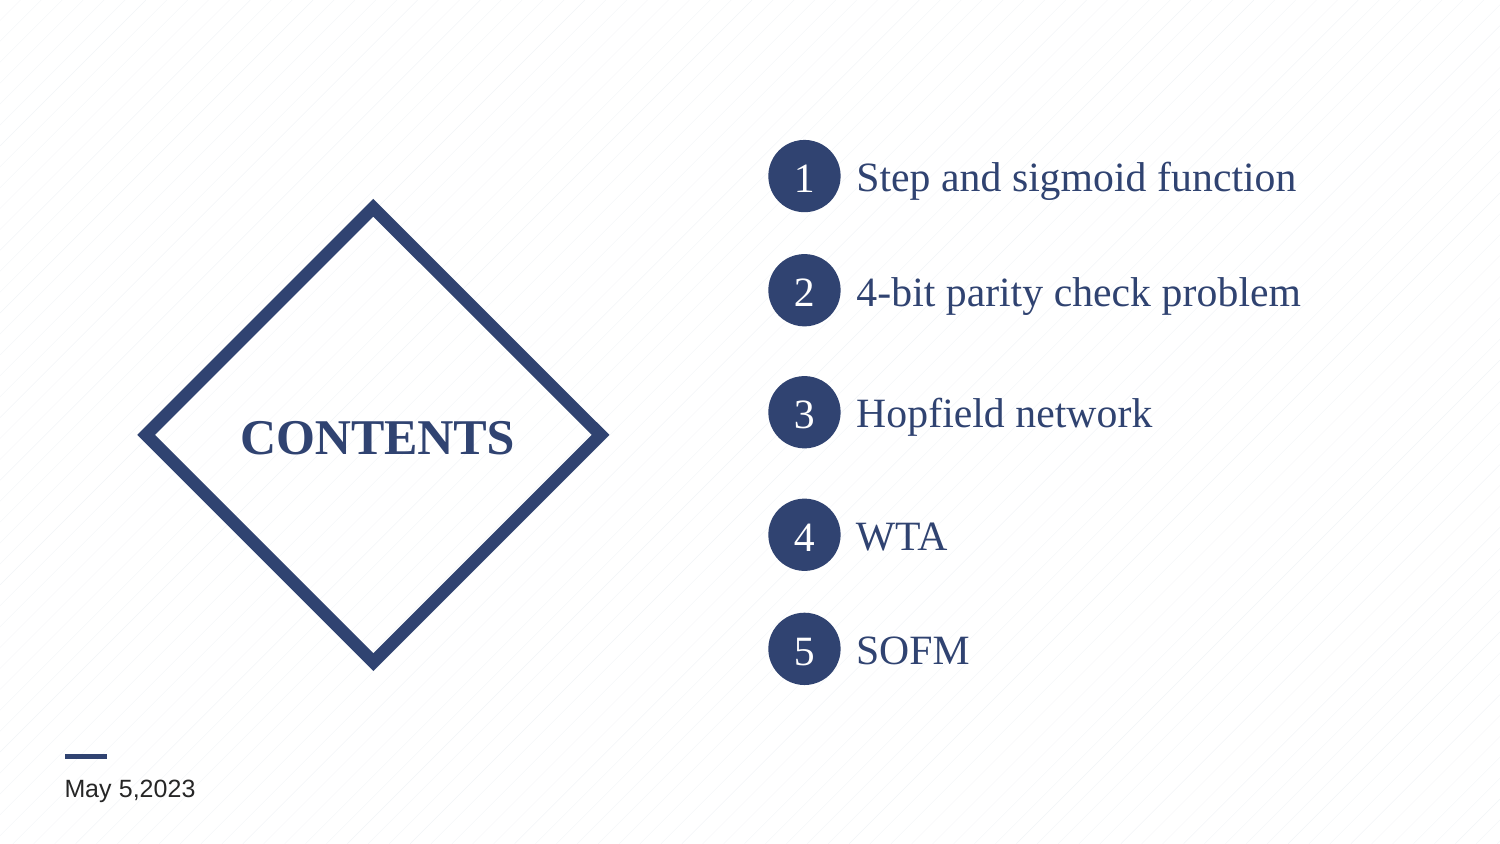

1
Step and sigmoid function

2
4-bit parity check problem
3
Hopfield network
CONTENTS
4
WTA

5
SOFM

May 5,2023